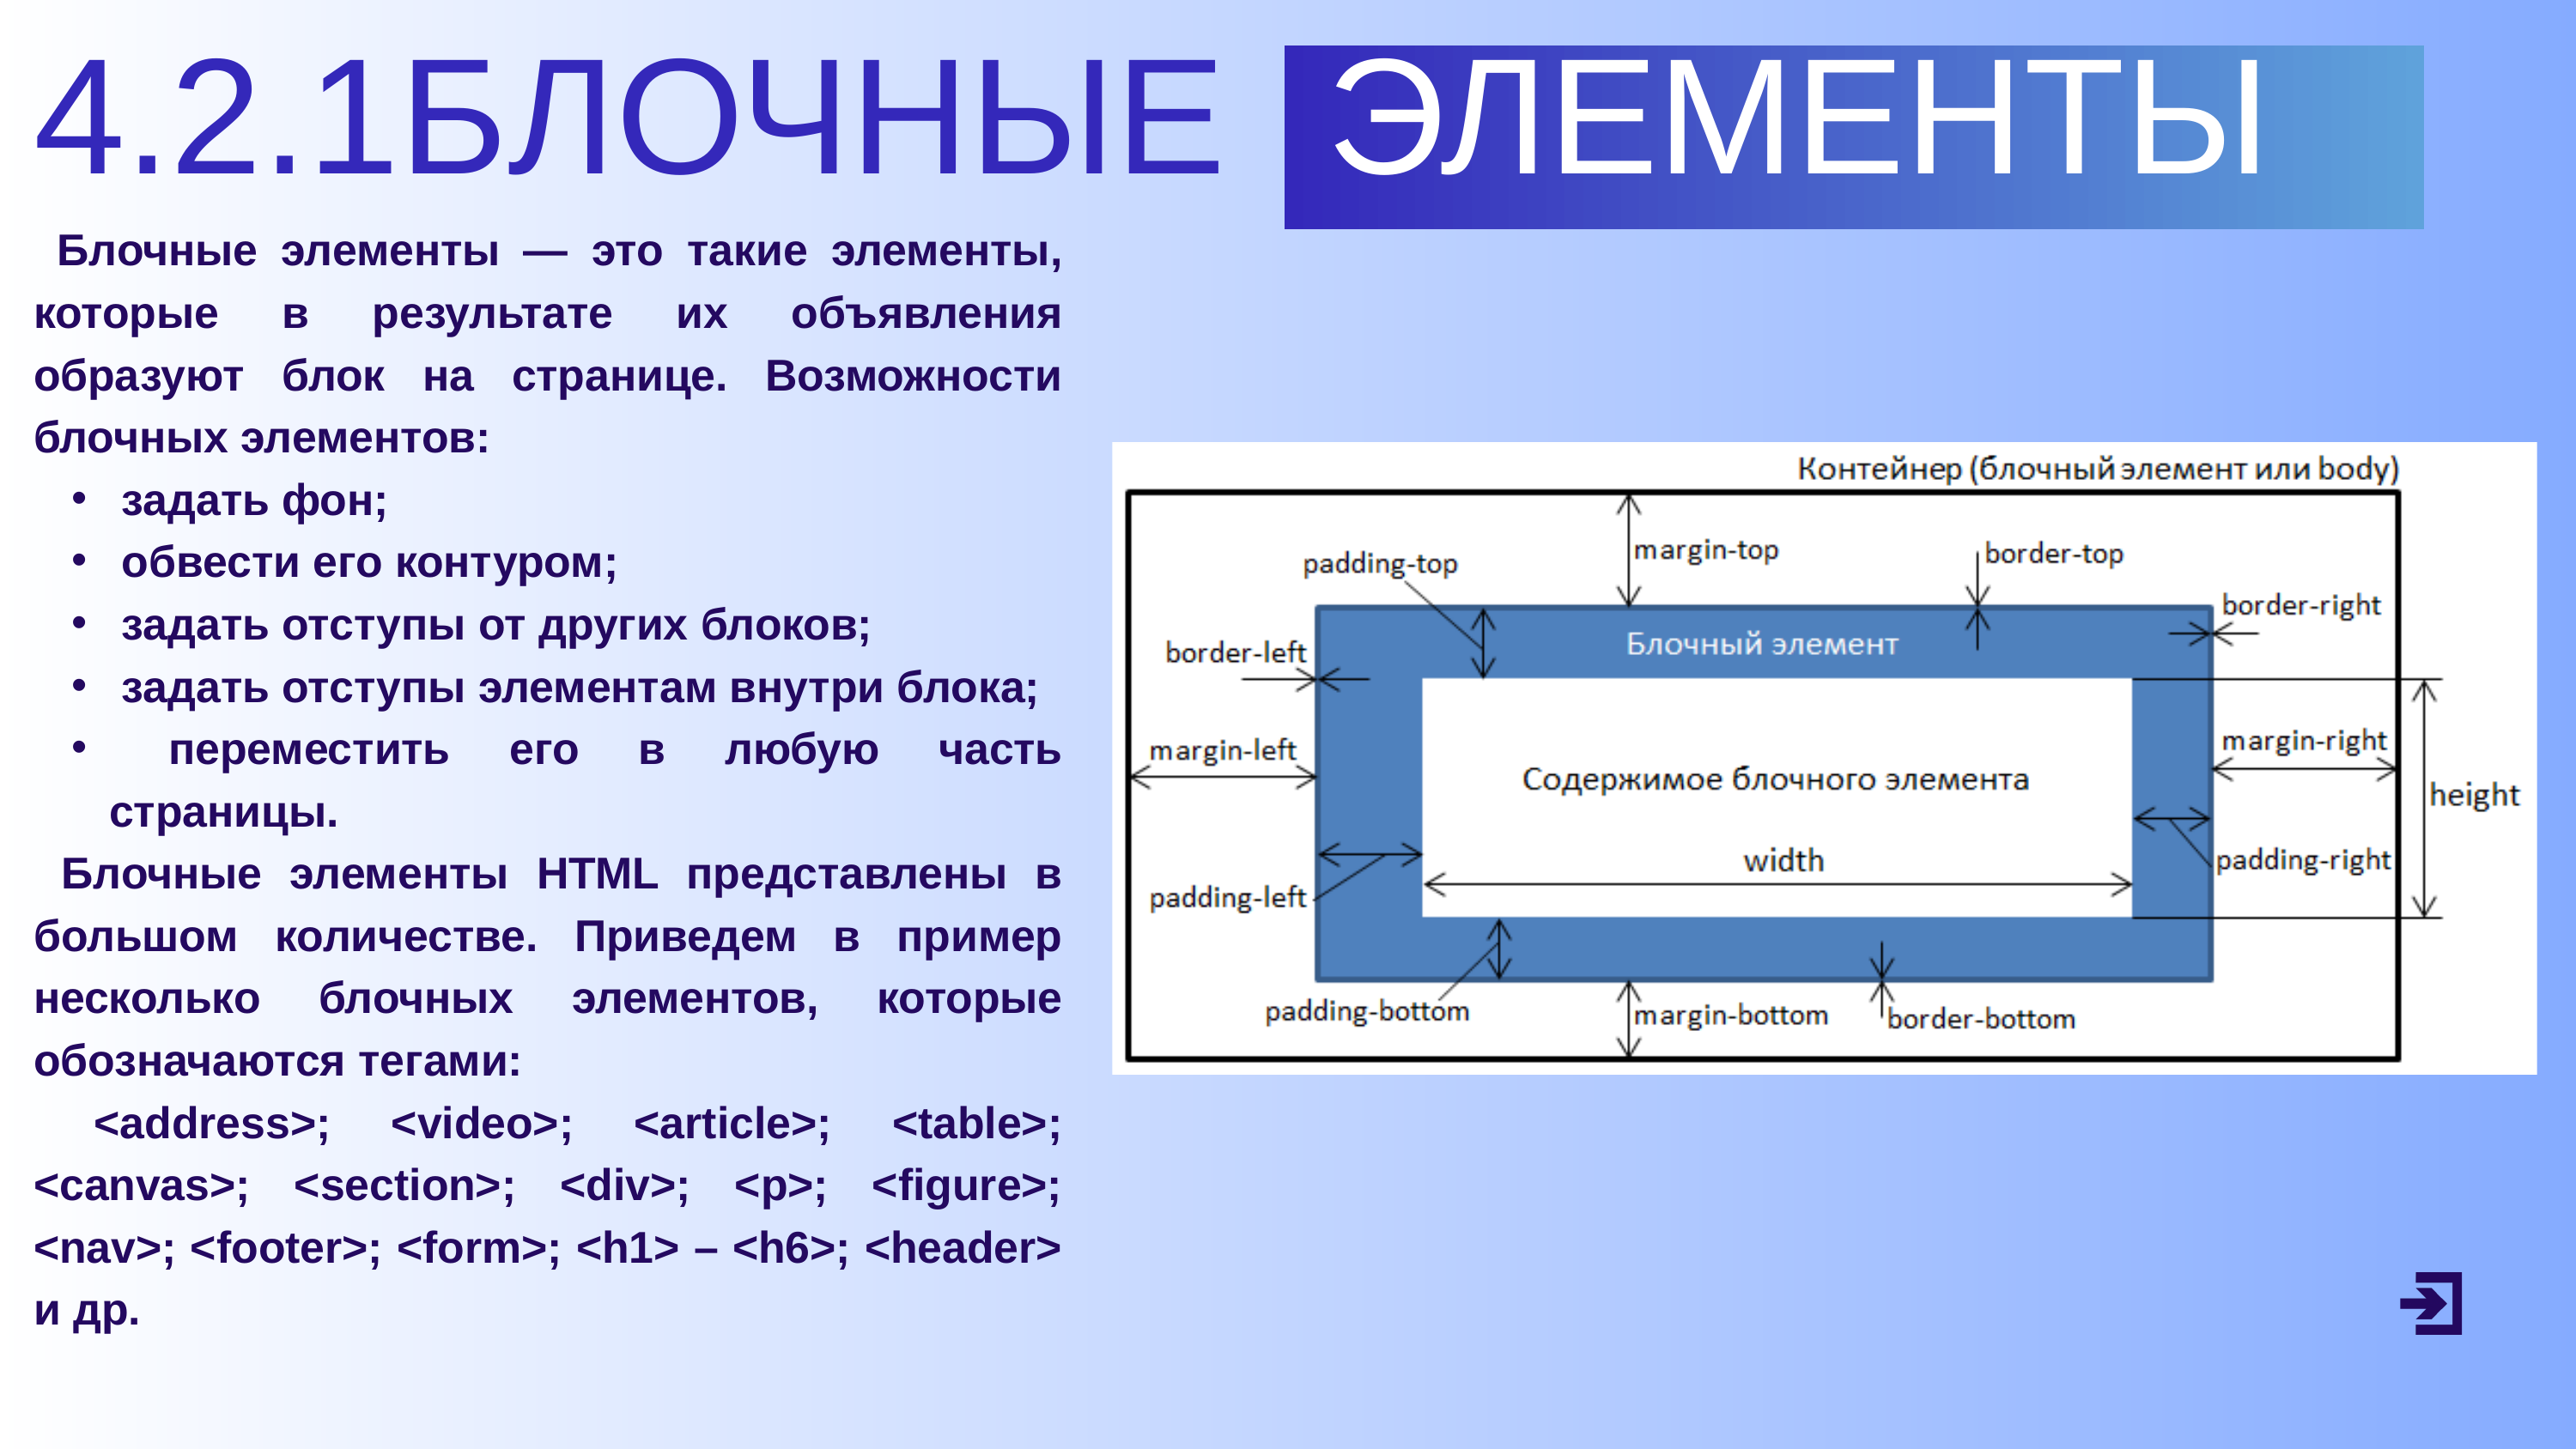

4.2.1БЛОЧНЫЕ
ЭЛЕМЕНТЫ

 Блочные элементы — это такие элементы, которые в результате их объявления образуют блок на странице. Возможности блочных элементов:
 задать фон;
 обвести его контуром;
 задать отступы от других блоков;
 задать отступы элементам внутри блока;
 переместить его в любую часть страницы.
 Блочные элементы HTML представлены в большом количестве. Приведем в пример несколько блочных элементов, которые обозначаются тегами:
 <address>; <video>; <article>; <table>; <canvas>; <section>; <div>; <p>; <figure>; <nav>; <footer>; <form>; <h1> – <h6>; <header> и др.